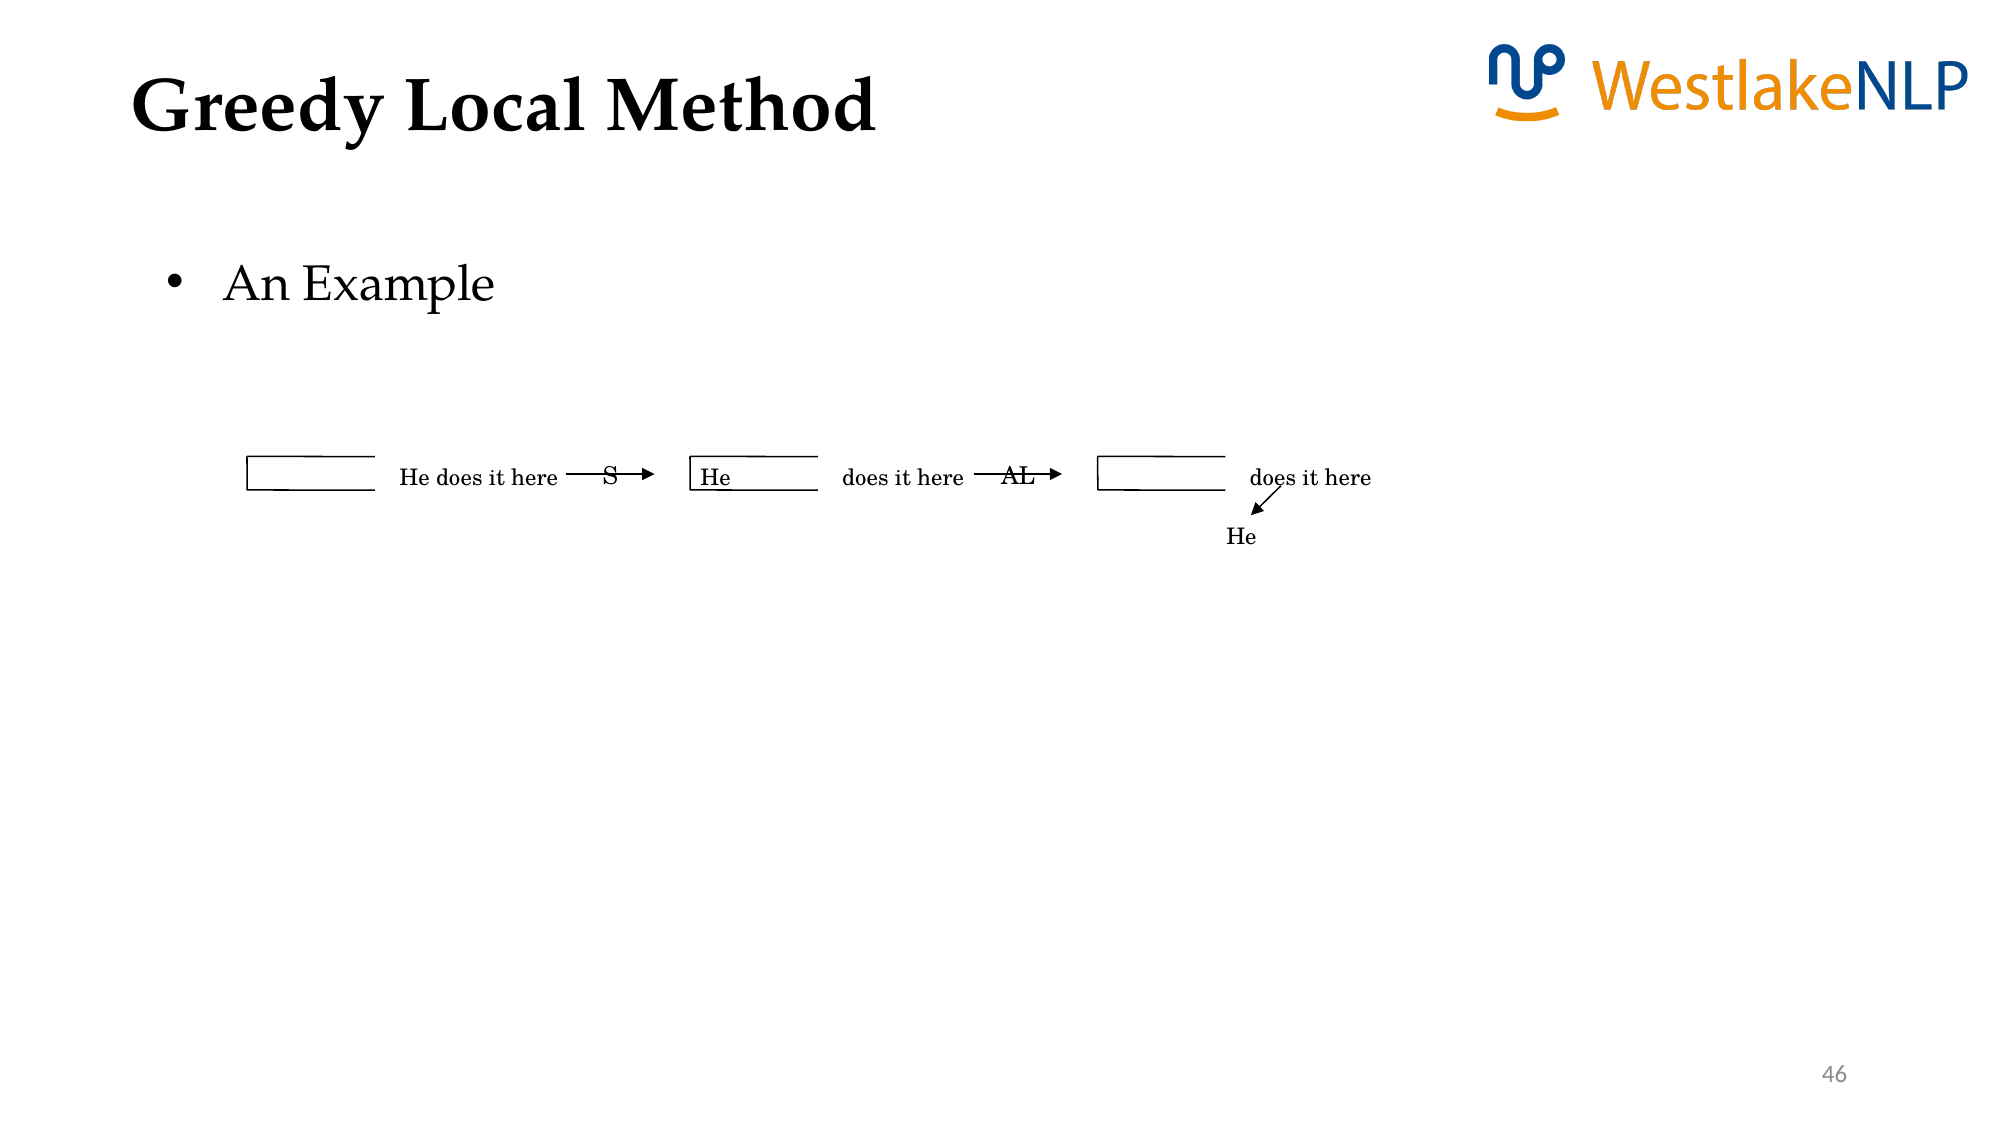

Greedy Local Method
An Example
S

AL

He does it here
He
does it here
does it here

He
46